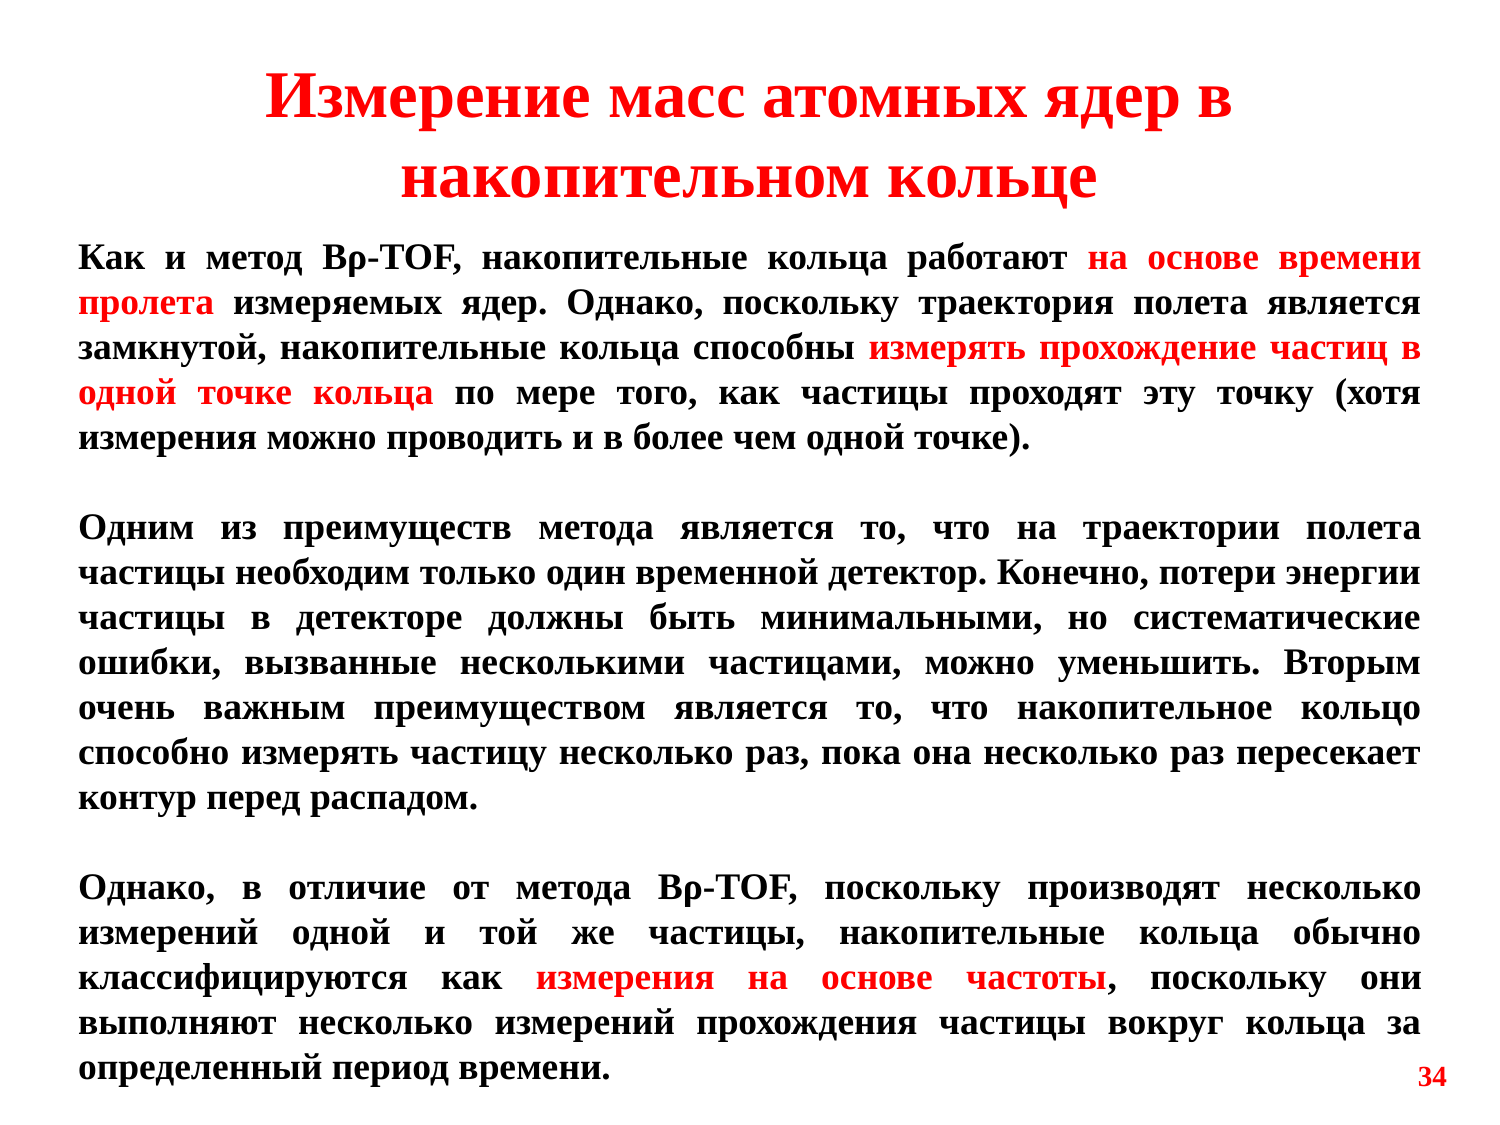

# Измерение масс атомных ядер в накопительном кольце
Как и метод Bρ-TOF, накопительные кольца работают на основе времени пролета измеряемых ядер. Однако, поскольку траектория полета является замкнутой, накопительные кольца способны измерять прохождение частиц в одной точке кольца по мере того, как частицы проходят эту точку (хотя измерения можно проводить и в более чем одной точке).

Одним из преимуществ метода является то, что на траектории полета частицы необходим только один временной детектор. Конечно, потери энергии частицы в детекторе должны быть минимальными, но систематические ошибки, вызванные несколькими частицами, можно уменьшить. Вторым очень важным преимуществом является то, что накопительное кольцо способно измерять частицу несколько раз, пока она несколько раз пересекает контур перед распадом.

Однако, в отличие от метода Bρ-TOF, поскольку производят несколько измерений одной и той же частицы, накопительные кольца обычно классифицируются как измерения на основе частоты, поскольку они выполняют несколько измерений прохождения частицы вокруг кольца за определенный период времени.
34